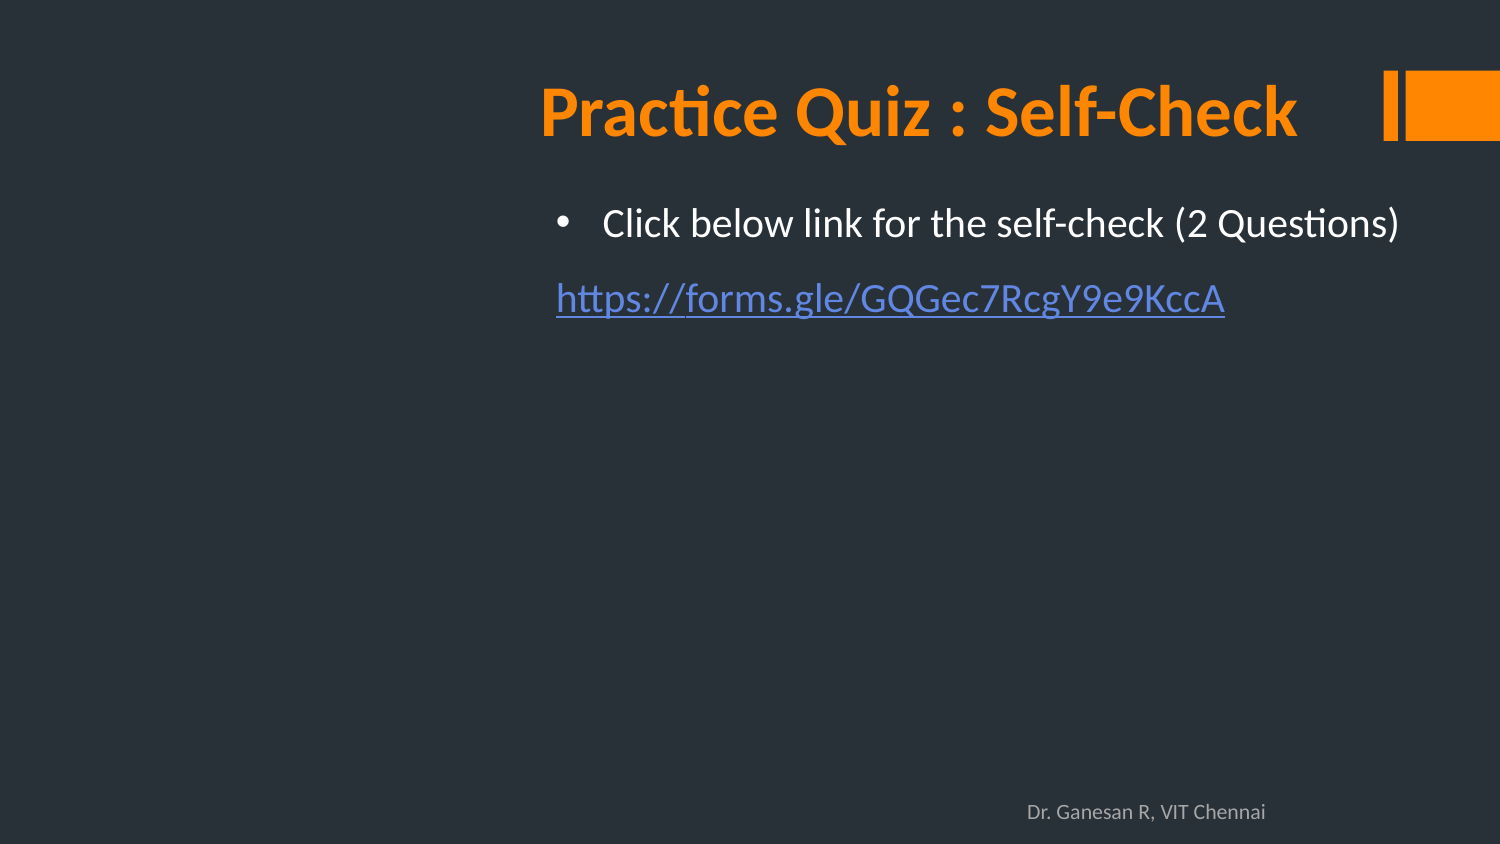

Practice Quiz : Self-Check
Click below link for the self-check (2 Questions)
https://forms.gle/GQGec7RcgY9e9KccA

Dr. Ganesan R, VIT Chennai